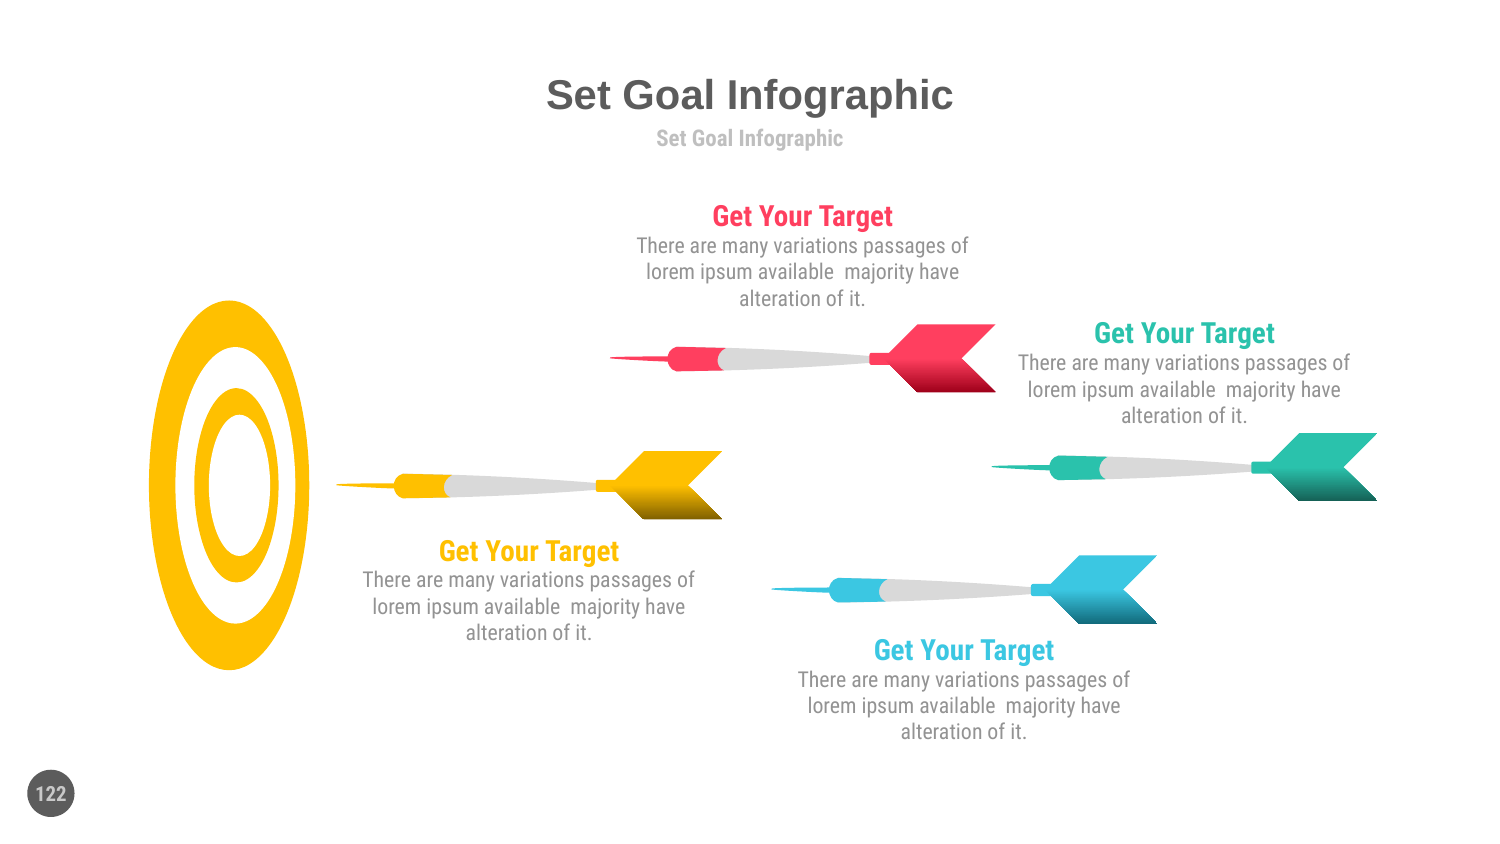

# Set Goal Infographic
Set Goal Infographic
Get Your Target
There are many variations passages of lorem ipsum available  majority have alteration of it.

Get Your Target
There are many variations passages of lorem ipsum available  majority have alteration of it.

Get Your Target
There are many variations passages of lorem ipsum available  majority have alteration of it.

Get Your Target
There are many variations passages of lorem ipsum available  majority have alteration of it.
122